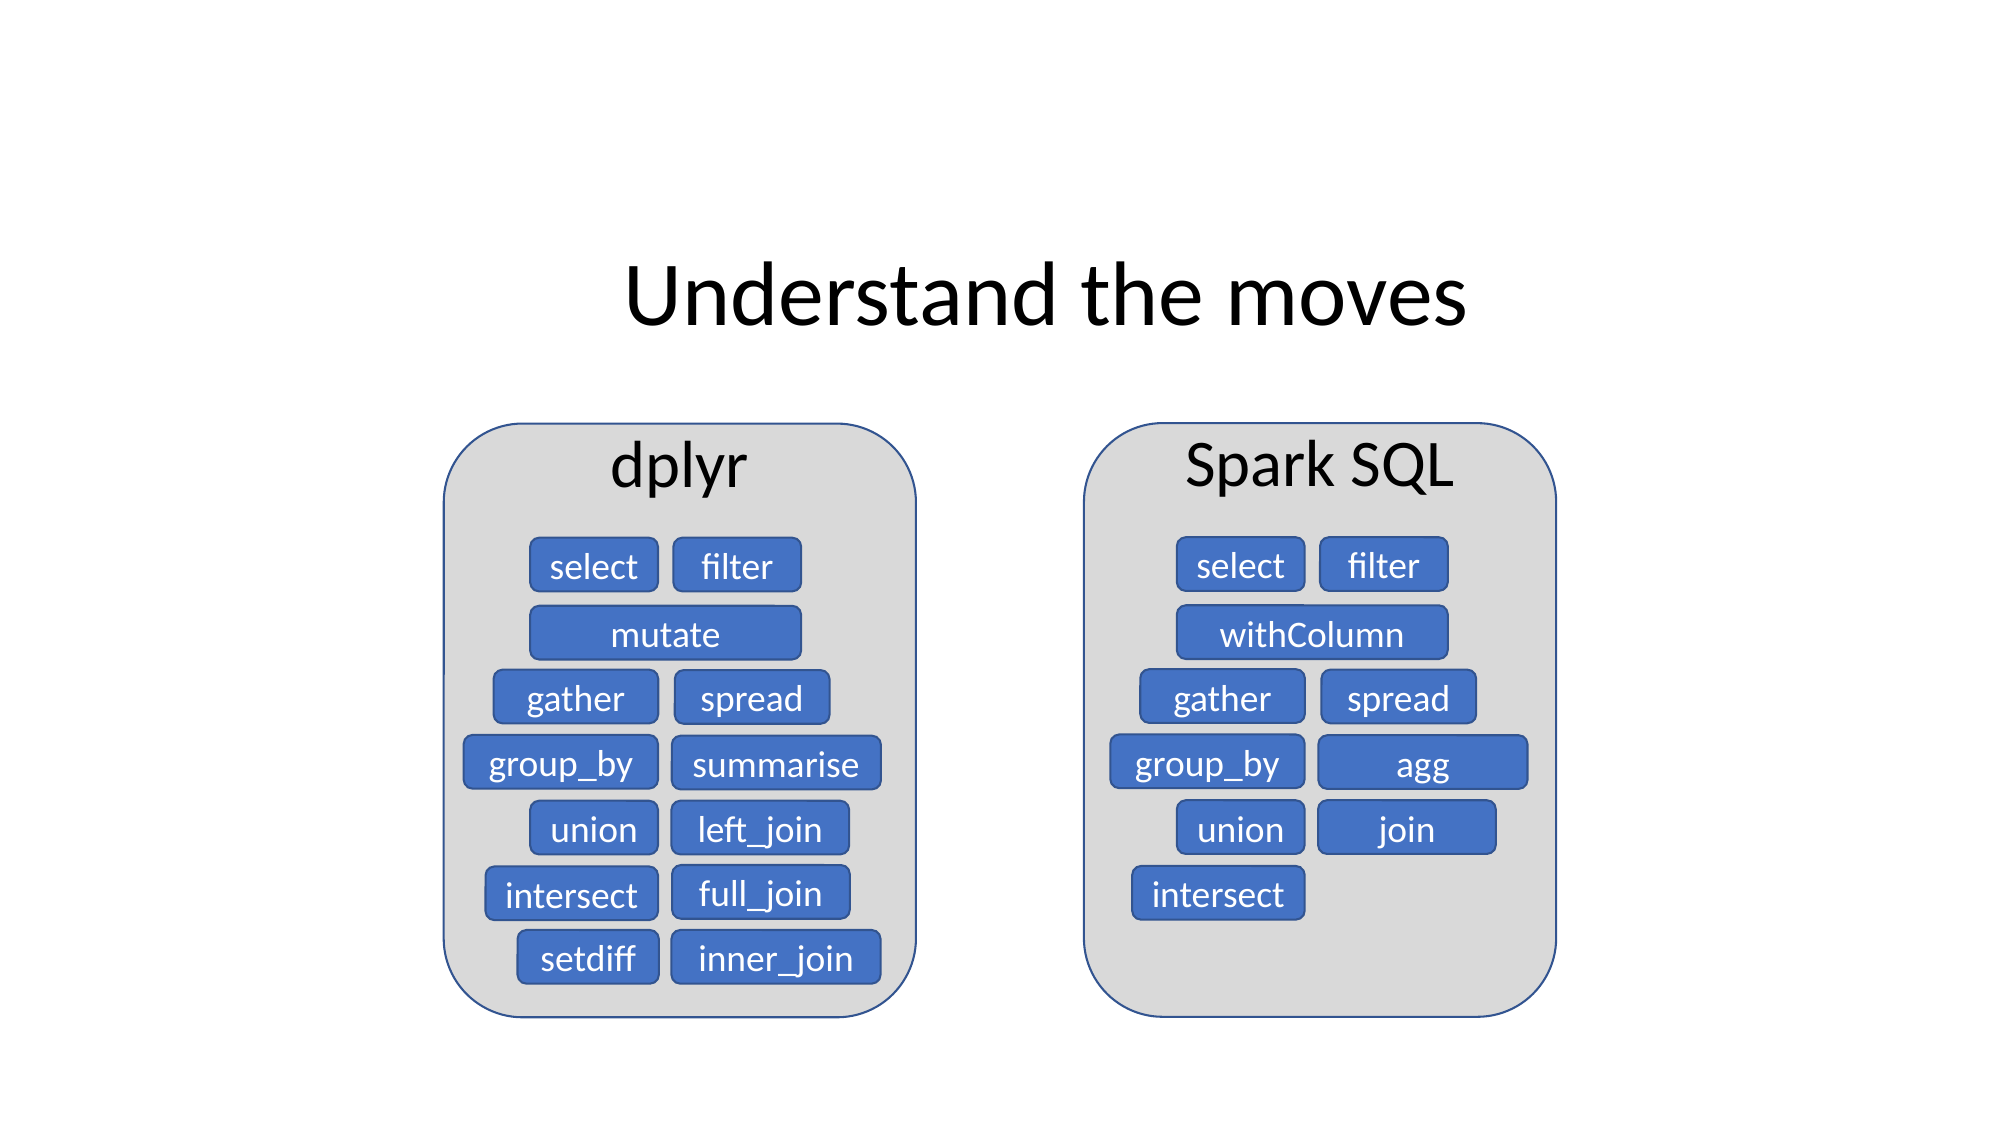

# Understand the moves
Spark SQL

dplyr

select
filter
select
filter
withColumn
mutate
gather
spread
gather
spread
group_by
group_by
agg
summarise
union
join
union
left_join
full_join
intersect
intersect
setdiff
inner_join